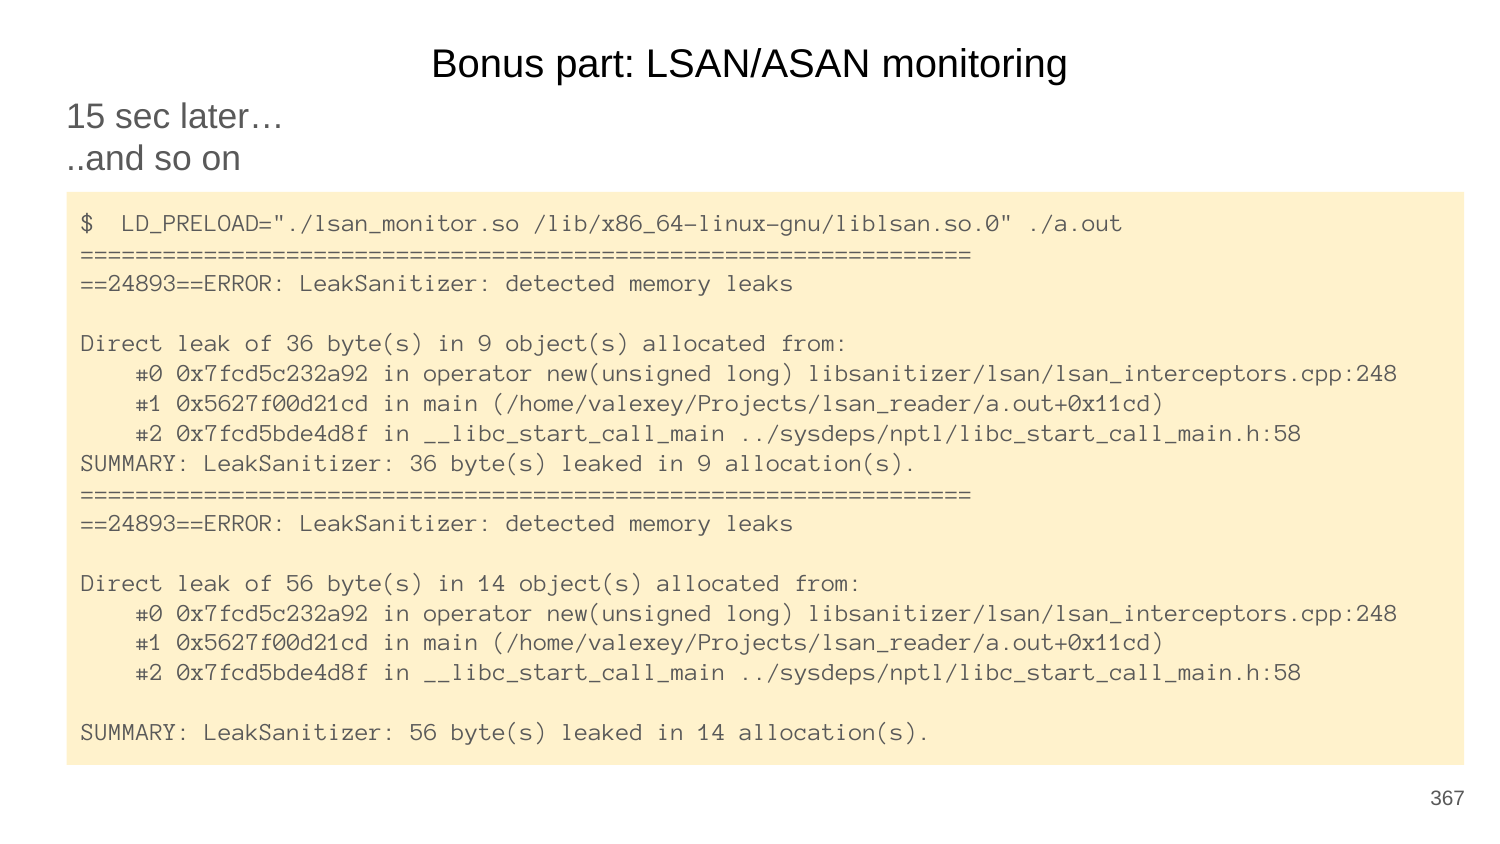

Bonus part: LSAN/ASAN monitoring
15 sec later…
..and so on
$  LD_PRELOAD="./lsan_monitor.so /lib/x86_64-linux-gnu/liblsan.so.0" ./a.out
=================================================================
==24893==ERROR: LeakSanitizer: detected memory leaks

Direct leak of 36 byte(s) in 9 object(s) allocated from:
    #0 0x7fcd5c232a92 in operator new(unsigned long) libsanitizer/lsan/lsan_interceptors.cpp:248
    #1 0x5627f00d21cd in main (/home/valexey/Projects/lsan_reader/a.out+0x11cd)
    #2 0x7fcd5bde4d8f in __libc_start_call_main ../sysdeps/nptl/libc_start_call_main.h:58
SUMMARY: LeakSanitizer: 36 byte(s) leaked in 9 allocation(s).
=================================================================
==24893==ERROR: LeakSanitizer: detected memory leaks

Direct leak of 56 byte(s) in 14 object(s) allocated from:
    #0 0x7fcd5c232a92 in operator new(unsigned long) libsanitizer/lsan/lsan_interceptors.cpp:248
    #1 0x5627f00d21cd in main (/home/valexey/Projects/lsan_reader/a.out+0x11cd)
    #2 0x7fcd5bde4d8f in __libc_start_call_main ../sysdeps/nptl/libc_start_call_main.h:58

SUMMARY: LeakSanitizer: 56 byte(s) leaked in 14 allocation(s).

367